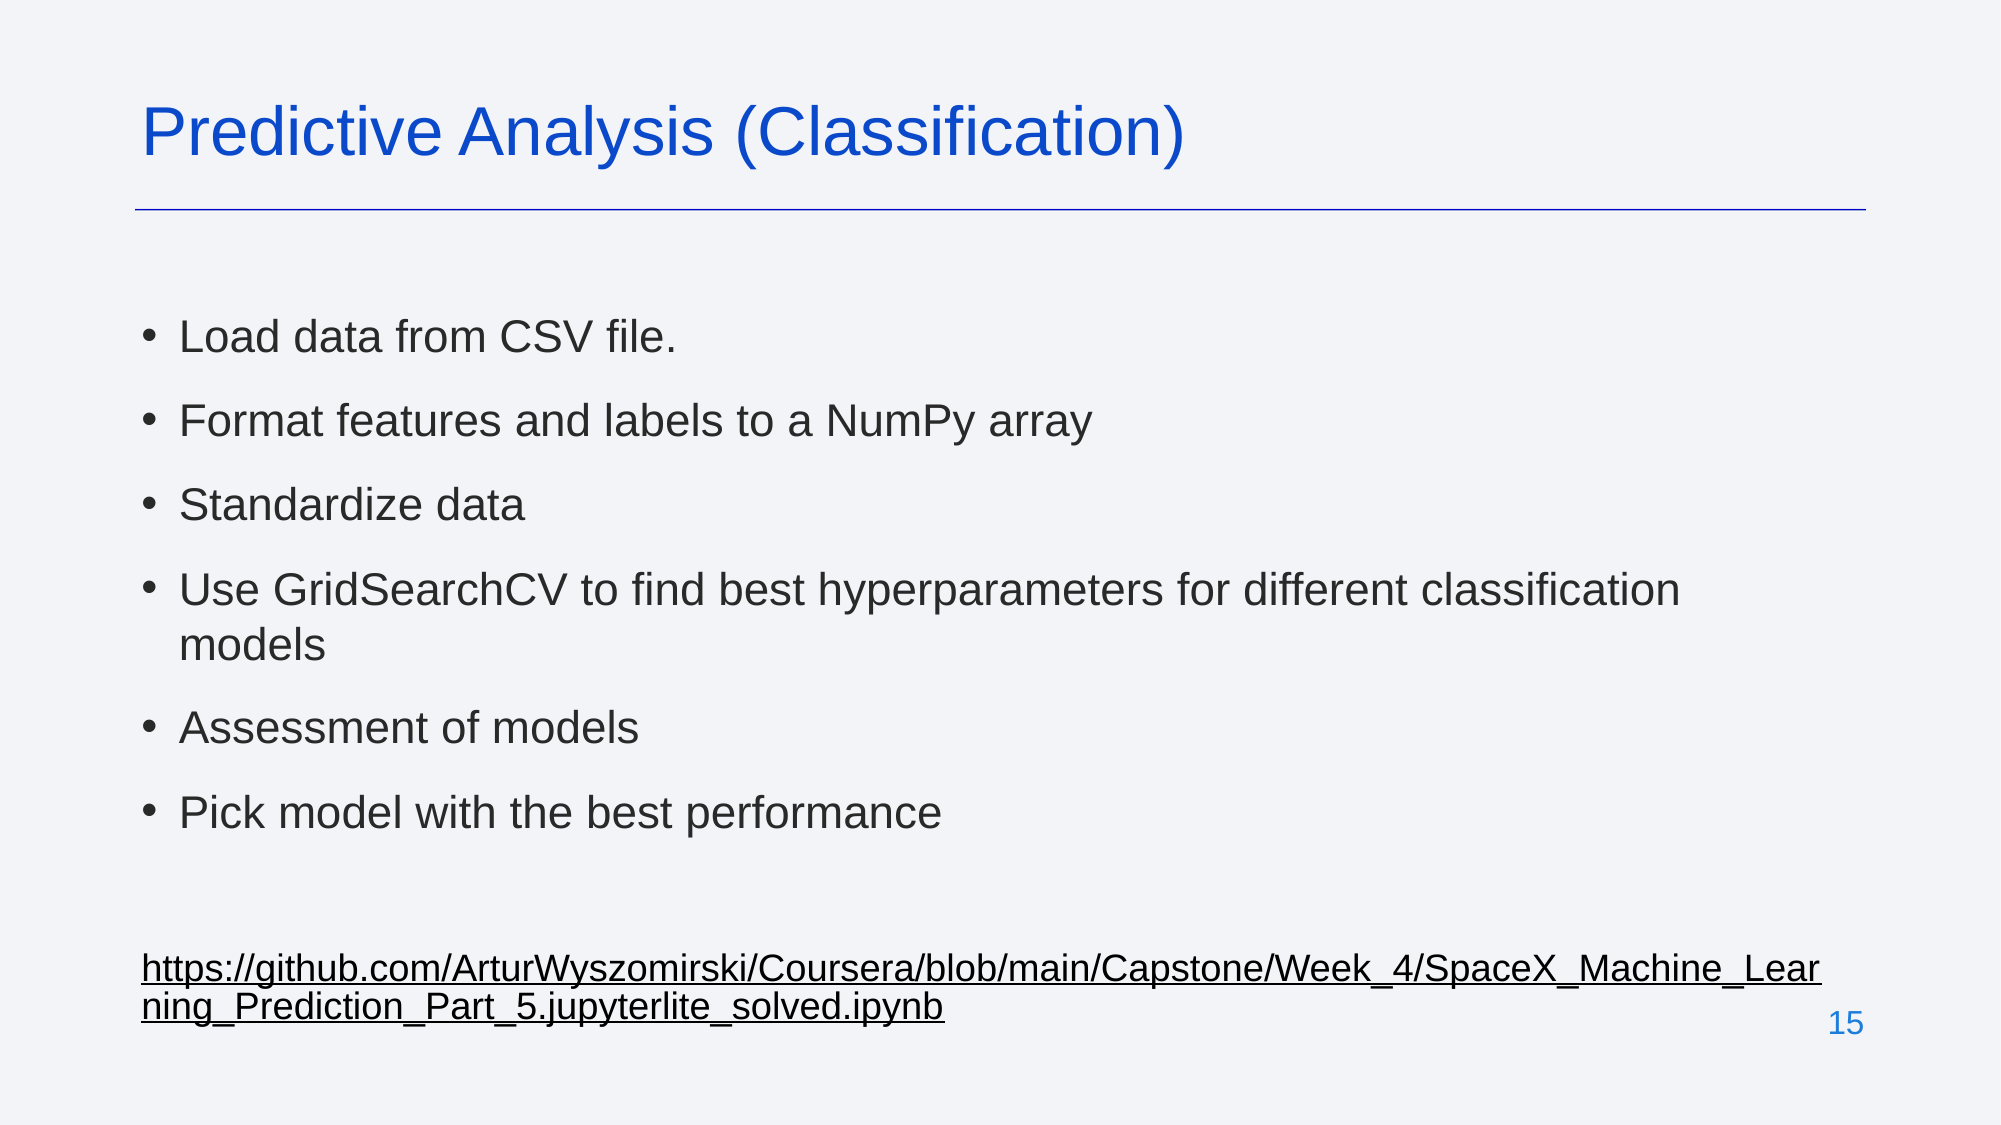

Predictive Analysis (Classification)
Load data from CSV file.
Format features and labels to a NumPy array
Standardize data
Use GridSearchCV to find best hyperparameters for different classification models
Assessment of models
Pick model with the best performance

https://github.com/ArturWyszomirski/Coursera/blob/main/Capstone/Week_4/SpaceX_Machine_Learning_Prediction_Part_5.jupyterlite_solved.ipynb
15